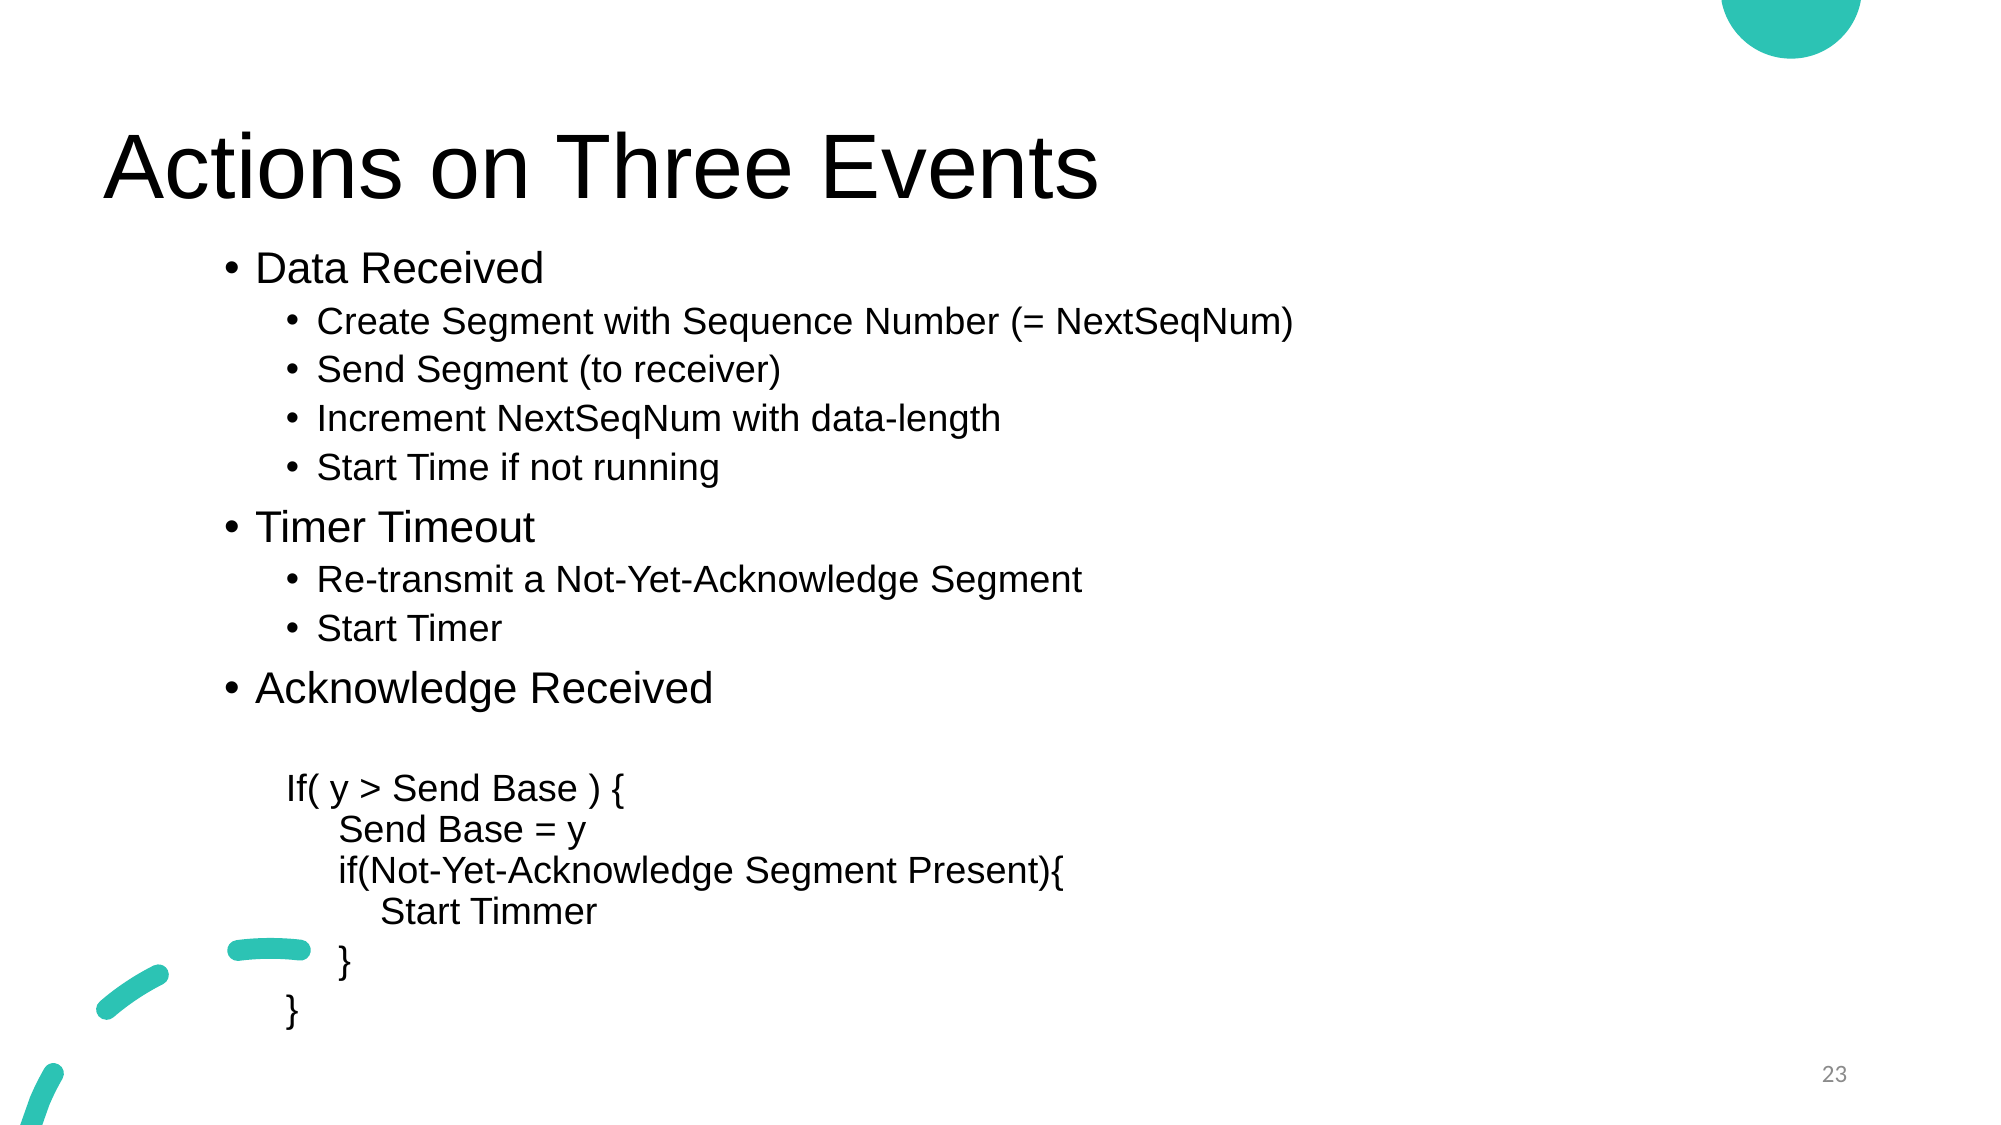

# Actions on Three Events
Data Received
Create Segment with Sequence Number (= NextSeqNum)
Send Segment (to receiver)
Increment NextSeqNum with data-length
Start Time if not running
Timer Timeout
Re-transmit a Not-Yet-Acknowledge Segment
Start Timer
Acknowledge Received
If( y > Send Base ) {
     Send Base = y
     if(Not-Yet-Acknowledge Segment Present){
         Start Timmer
     }
}
23